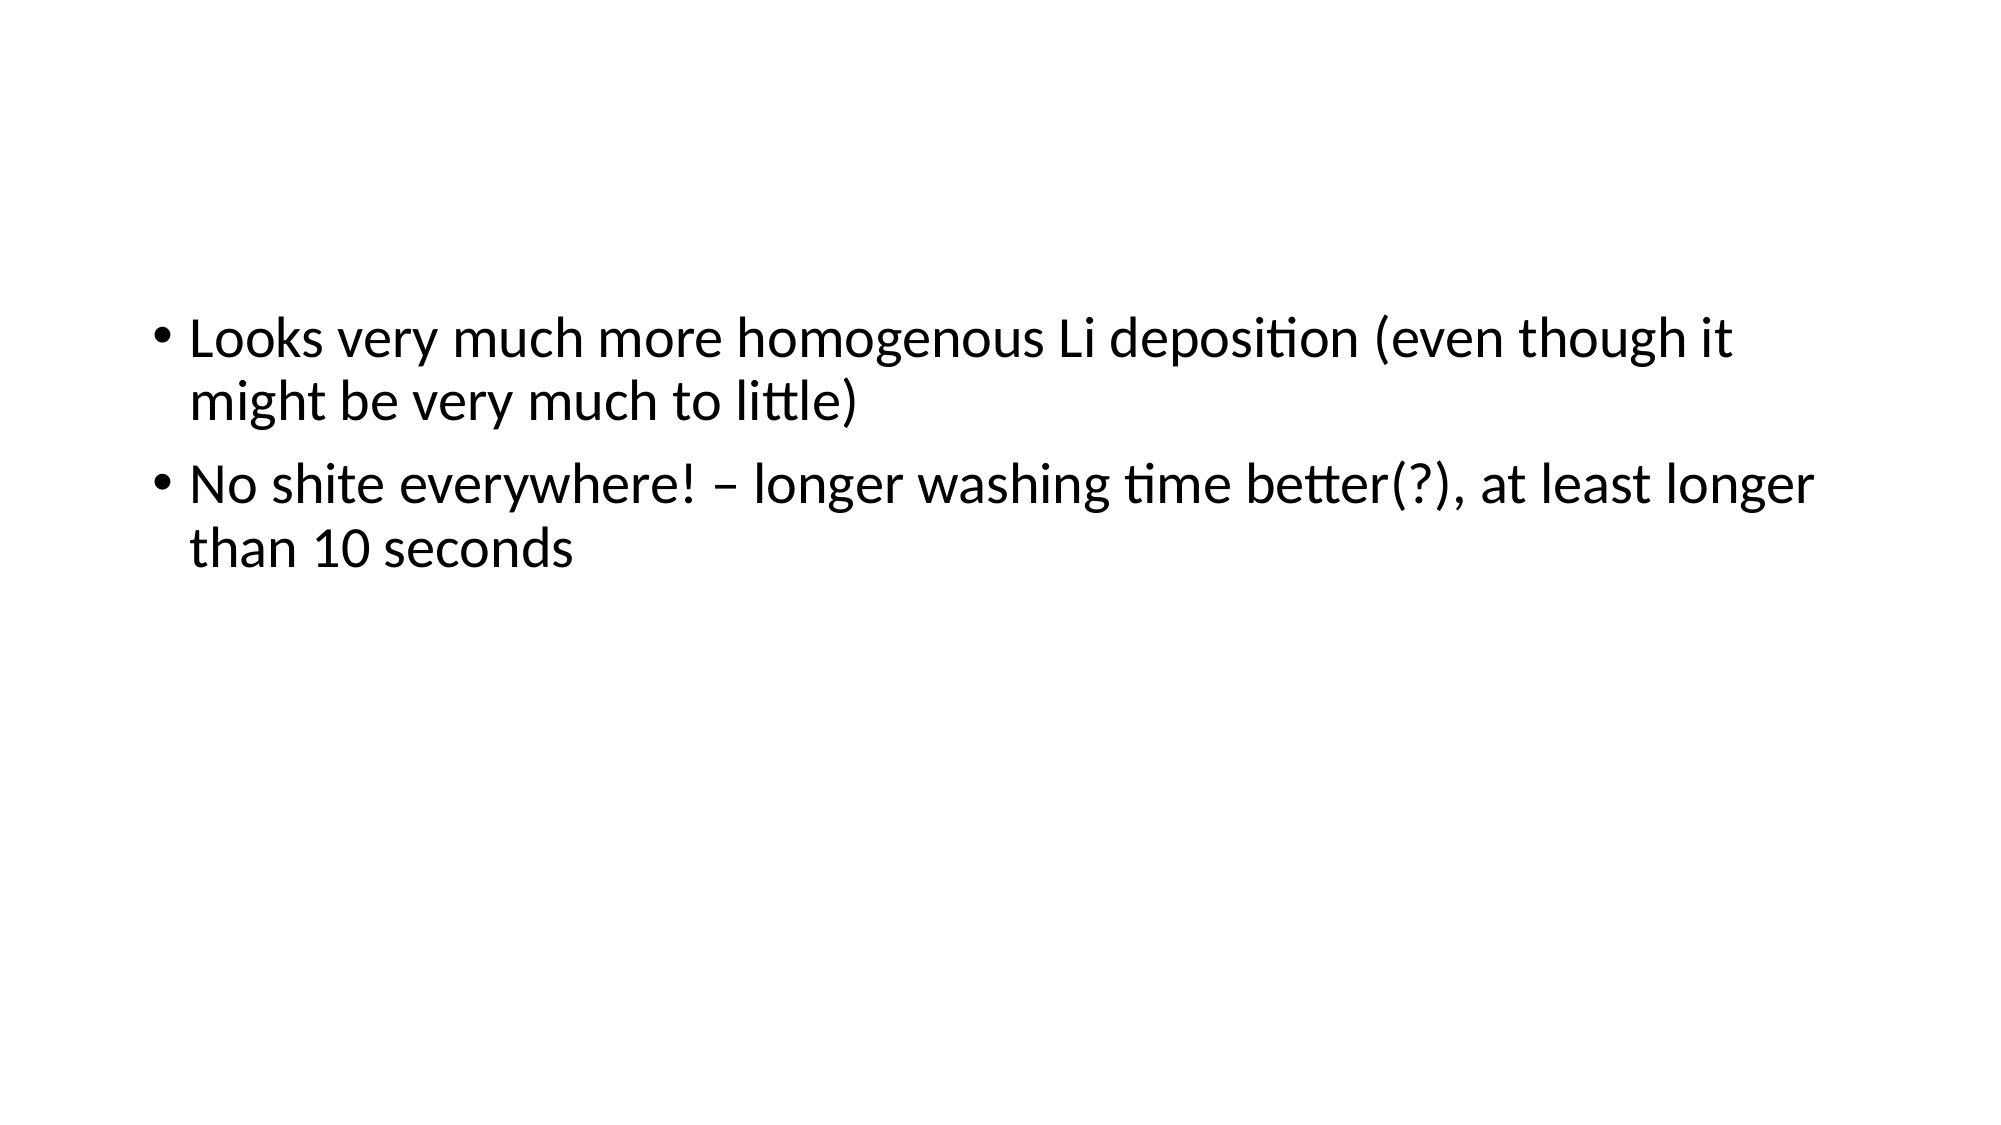

#
Looks very much more homogenous Li deposition (even though it might be very much to little)
No shite everywhere! – longer washing time better(?), at least longer than 10 seconds